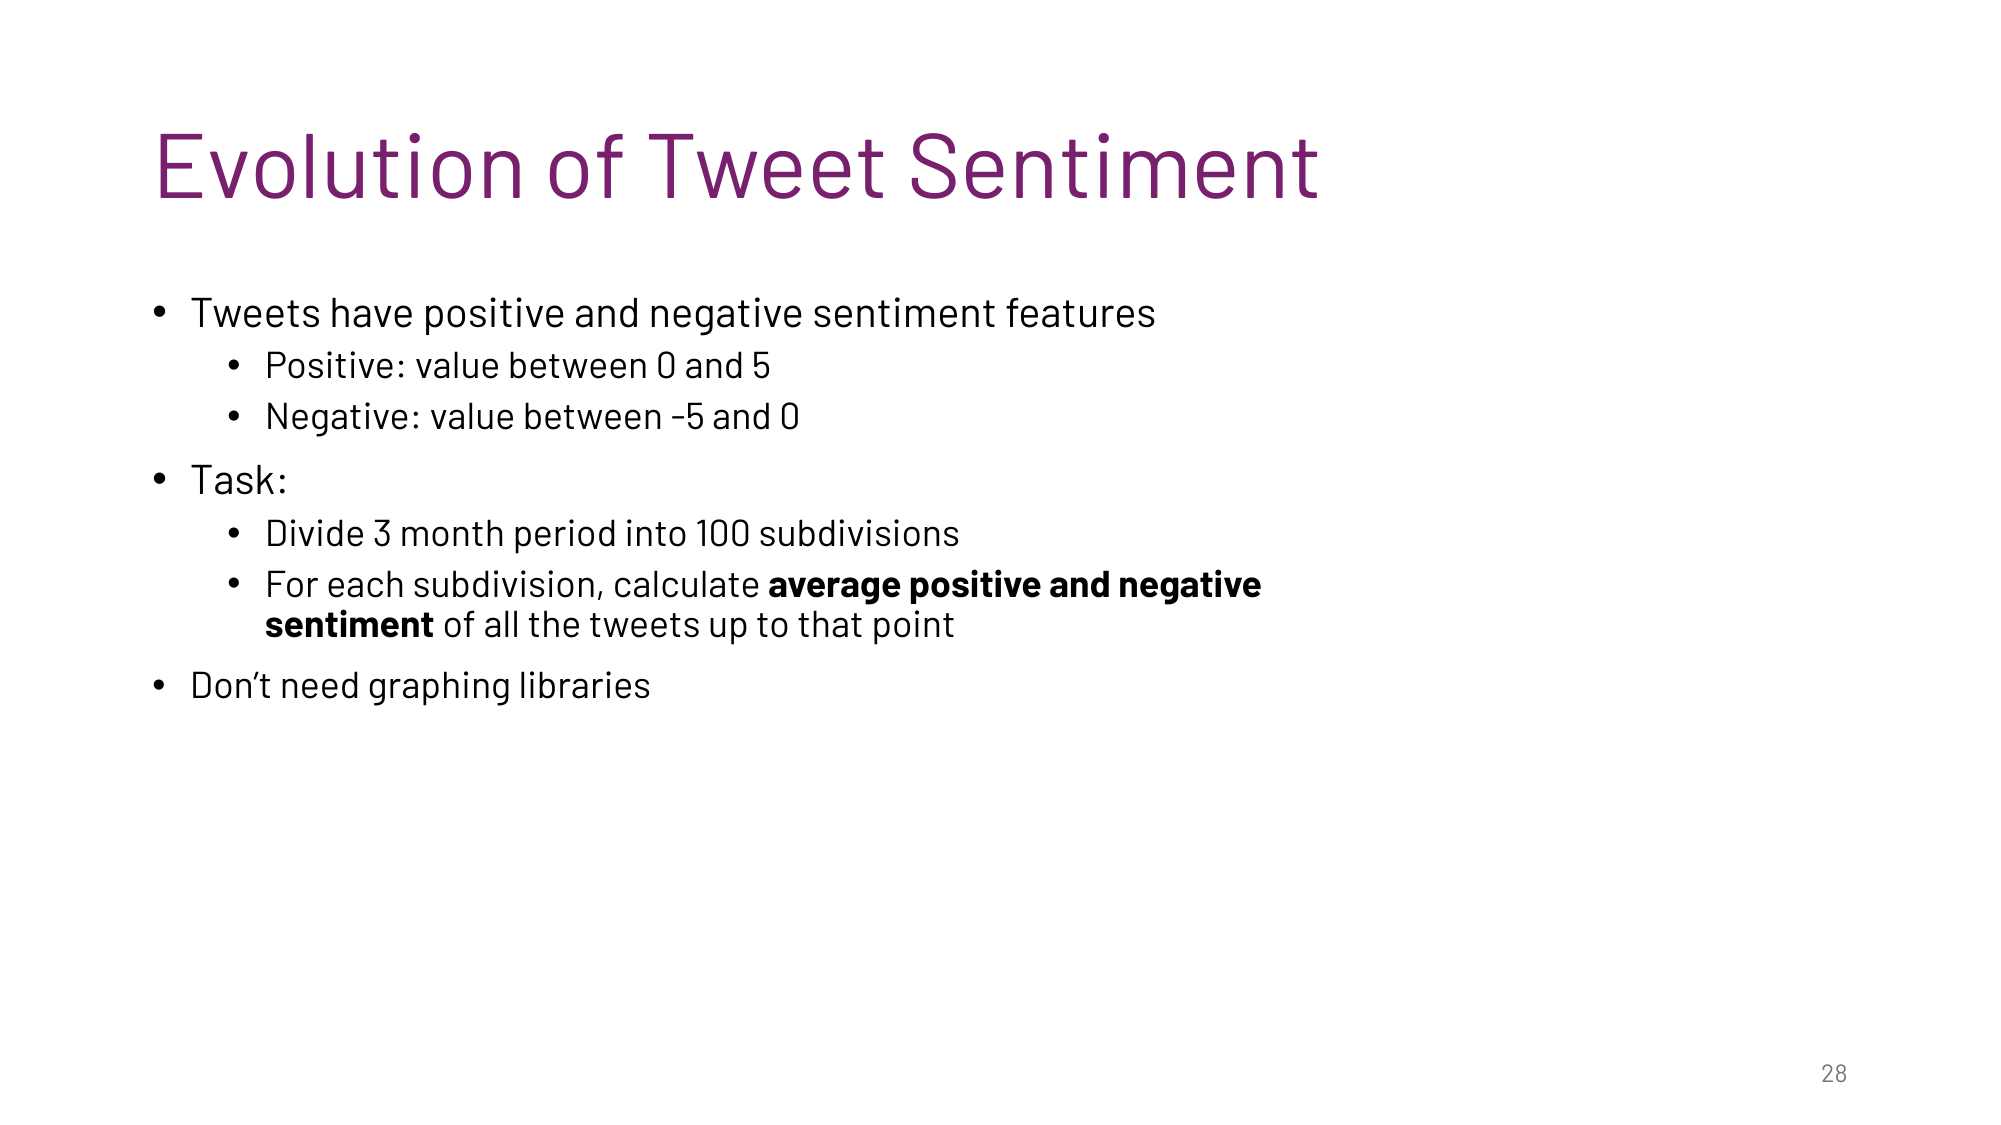

Evolution of Tweet Sentiment
Tweets have positive and negative sentiment features
Positive: value between 0 and 5
Negative: value between -5 and 0
Task:
Divide 3 month period into 100 subdivisions
For each subdivision, calculate average positive and negative sentiment of all the tweets up to that point
Don’t need graphing libraries
28